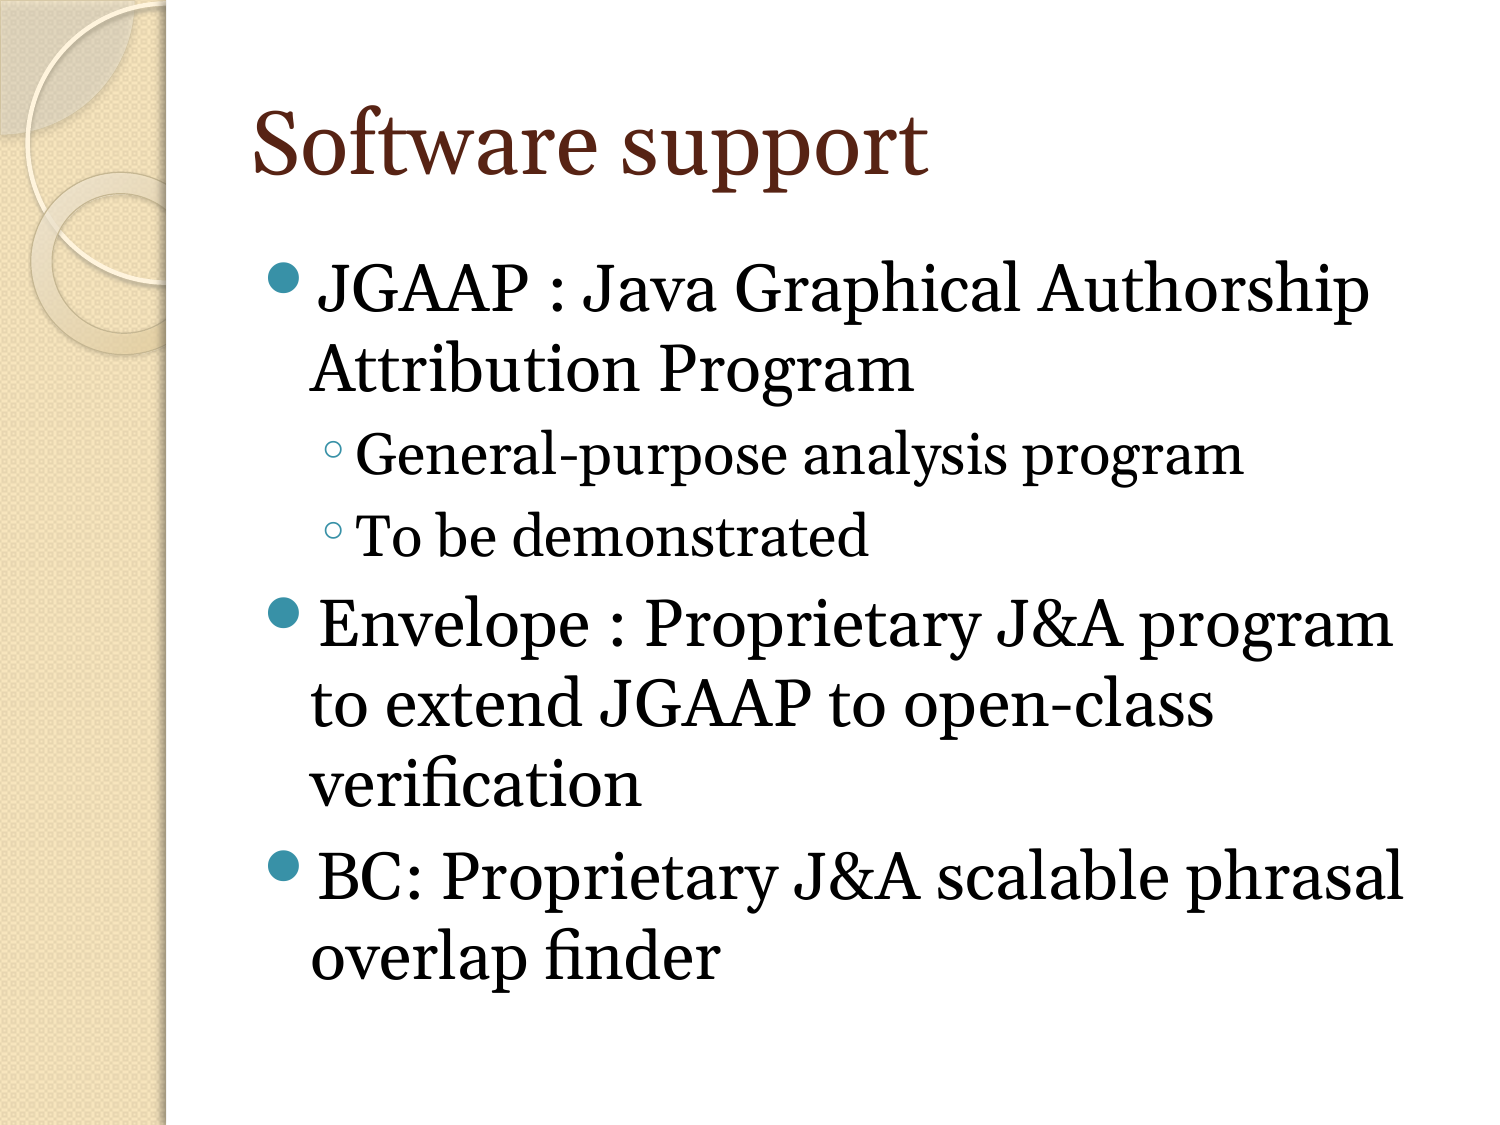

# Software support
JGAAP : Java Graphical Authorship Attribution Program
General-purpose analysis program
To be demonstrated
Envelope : Proprietary J&A program to extend JGAAP to open-class verification
BC: Proprietary J&A scalable phrasal overlap finder